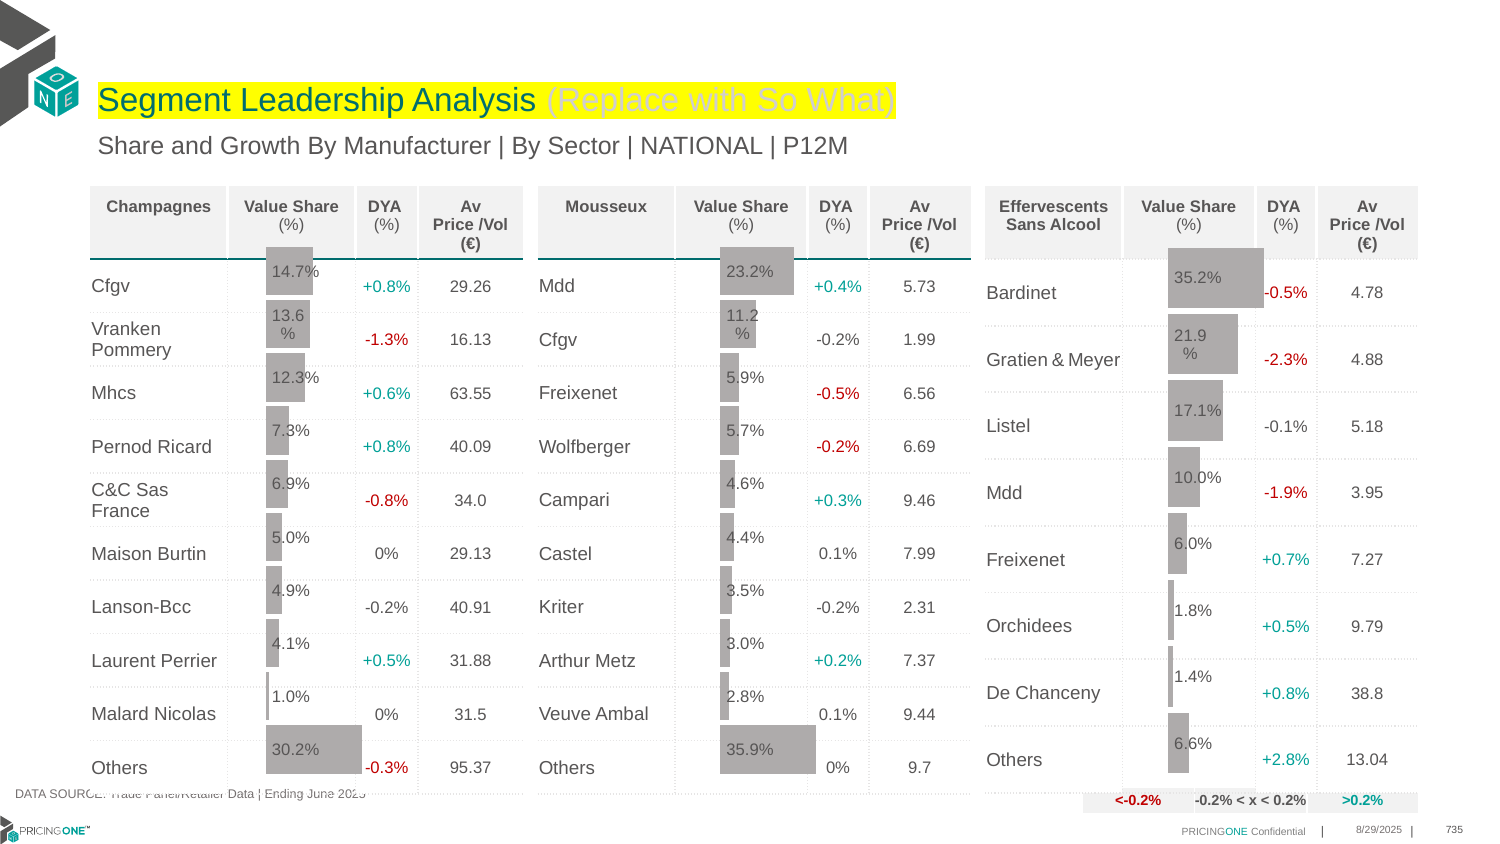

# Segment Leadership Analysis (Replace with So What)
Share and Growth By Manufacturer | By Sector | NATIONAL | P12M
| Mousseux | Value Share (%) | DYA (%) | Av Price /Vol (€) |
| --- | --- | --- | --- |
| Mdd |  | +0.4% | 5.73 |
| Cfgv |  | -0.2% | 1.99 |
| Freixenet |  | -0.5% | 6.56 |
| Wolfberger |  | -0.2% | 6.69 |
| Campari |  | +0.3% | 9.46 |
| Castel |  | 0.1% | 7.99 |
| Kriter |  | -0.2% | 2.31 |
| Arthur Metz |  | +0.2% | 7.37 |
| Veuve Ambal |  | 0.1% | 9.44 |
| Others |  | 0% | 9.7 |
| Champagnes | Value Share (%) | DYA (%) | Av Price /Vol (€) |
| --- | --- | --- | --- |
| Cfgv |  | +0.8% | 29.26 |
| Vranken Pommery |  | -1.3% | 16.13 |
| Mhcs |  | +0.6% | 63.55 |
| Pernod Ricard |  | +0.8% | 40.09 |
| C&C Sas France |  | -0.8% | 34.0 |
| Maison Burtin |  | 0% | 29.13 |
| Lanson-Bcc |  | -0.2% | 40.91 |
| Laurent Perrier |  | +0.5% | 31.88 |
| Malard Nicolas |  | 0% | 31.5 |
| Others |  | -0.3% | 95.37 |
| Effervescents Sans Alcool | Value Share (%) | DYA (%) | Av Price /Vol (€) |
| --- | --- | --- | --- |
| Bardinet |  | -0.5% | 4.78 |
| Gratien & Meyer |  | -2.3% | 4.88 |
| Listel |  | -0.1% | 5.18 |
| Mdd |  | -1.9% | 3.95 |
| Freixenet |  | +0.7% | 7.27 |
| Orchidees |  | +0.5% | 9.79 |
| De Chanceny |  | +0.8% | 38.8 |
| Others |  | +2.8% | 13.04 |

### Chart

| Category | Champagnes | NATIONAL |
|---|---|
| None | 0.147082113182775 |

### Chart

| Category | Mousseux | NATIONAL |
|---|---|
| None | 0.23162805062102076 |

### Chart

| Category | Effervescents Sans Alcool | NATIONAL |
|---|---|
| None | 0.3520499210043527 |
DATA SOURCE: Trade Panel/Retailer Data | Ending June 2025
| <-0.2% | -0.2% < x < 0.2% | >0.2% |
| --- | --- | --- |

8/29/2025
735